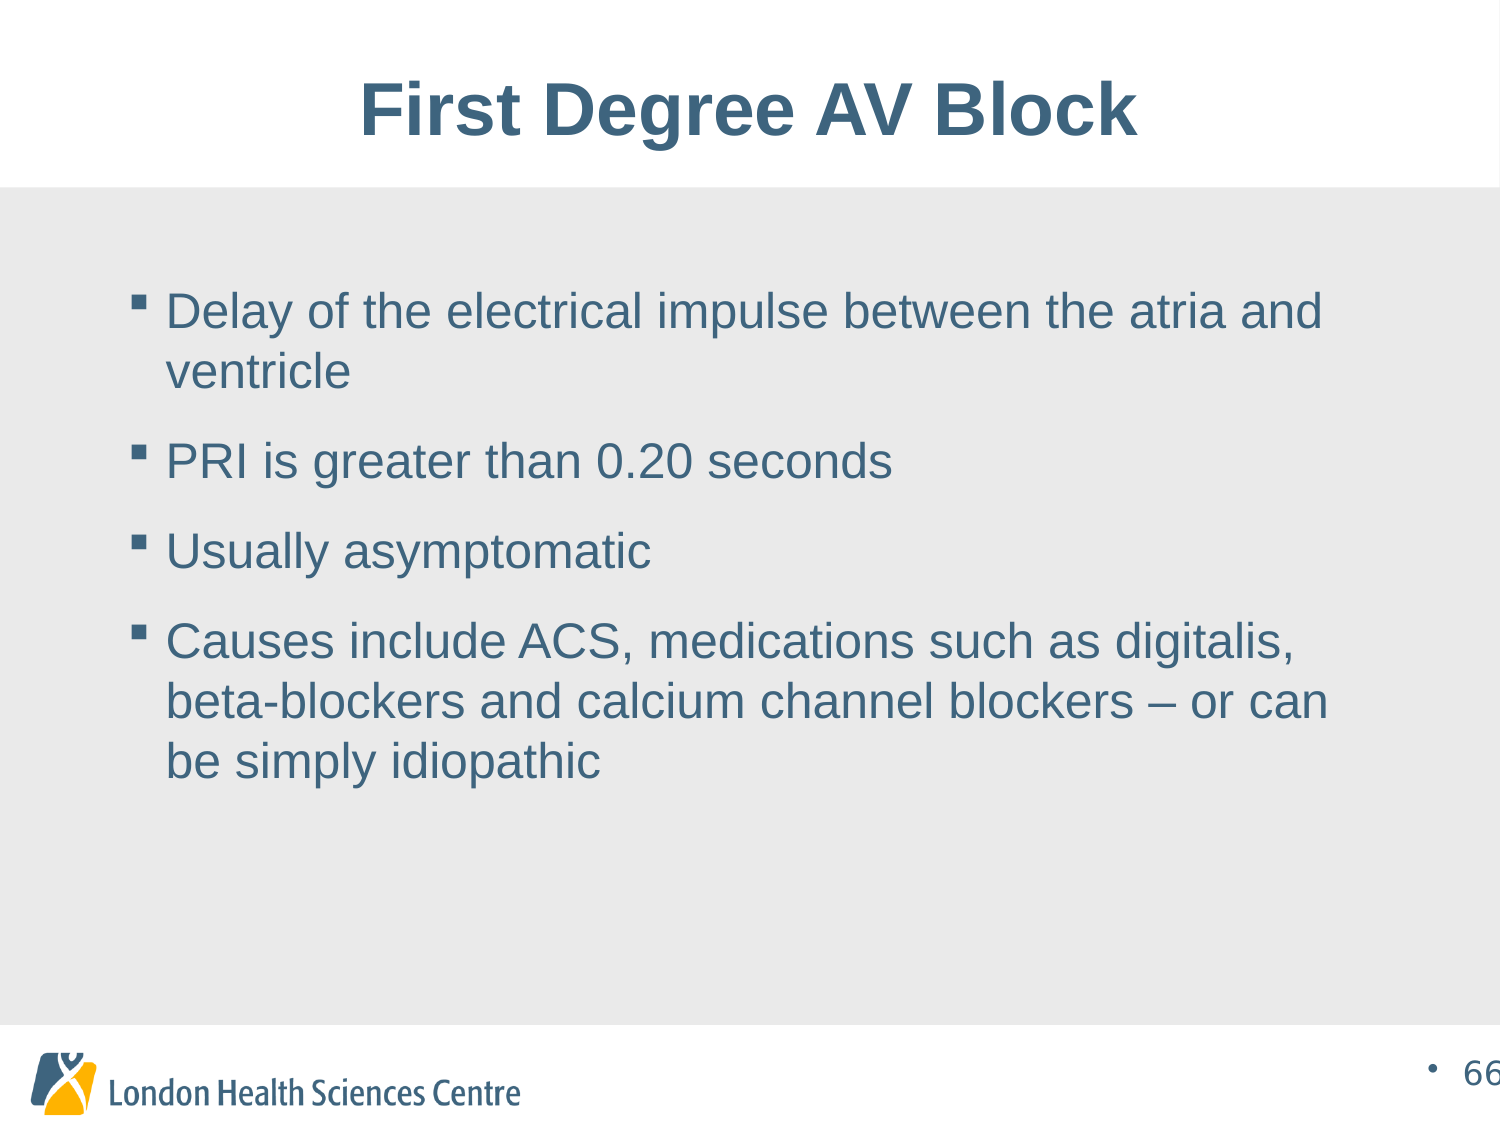

# First Degree AV Block

Delay of the electrical impulse between the atria and ventricle
PRI is greater than 0.20 seconds
Usually asymptomatic
Causes include ACS, medications such as digitalis, beta-blockers and calcium channel blockers – or can be simply idiopathic